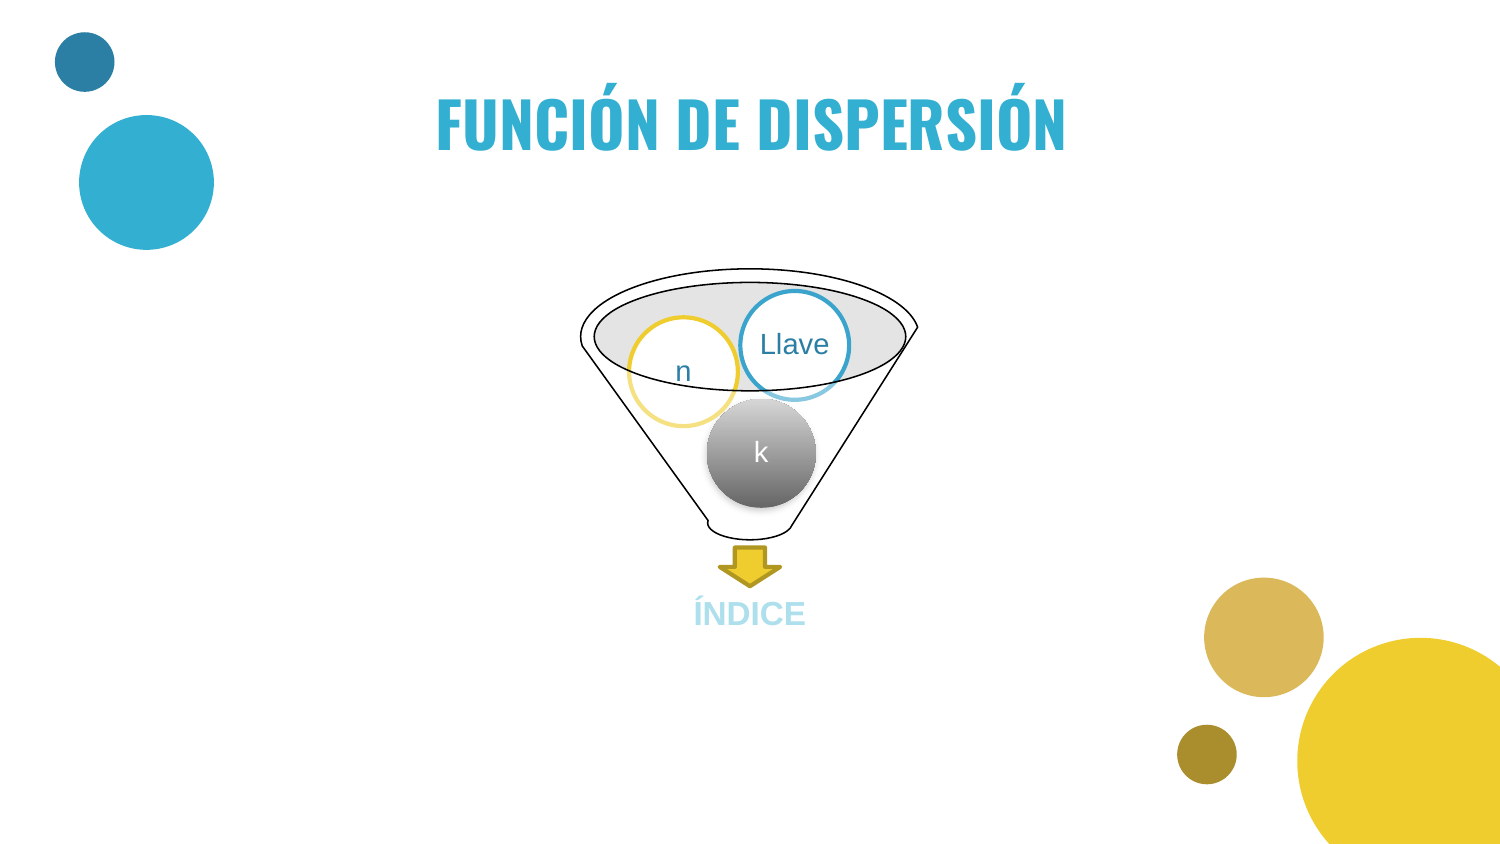

# FUNCIÓN DE DISPERSIÓN
ÍNDICE
k
n
Llave